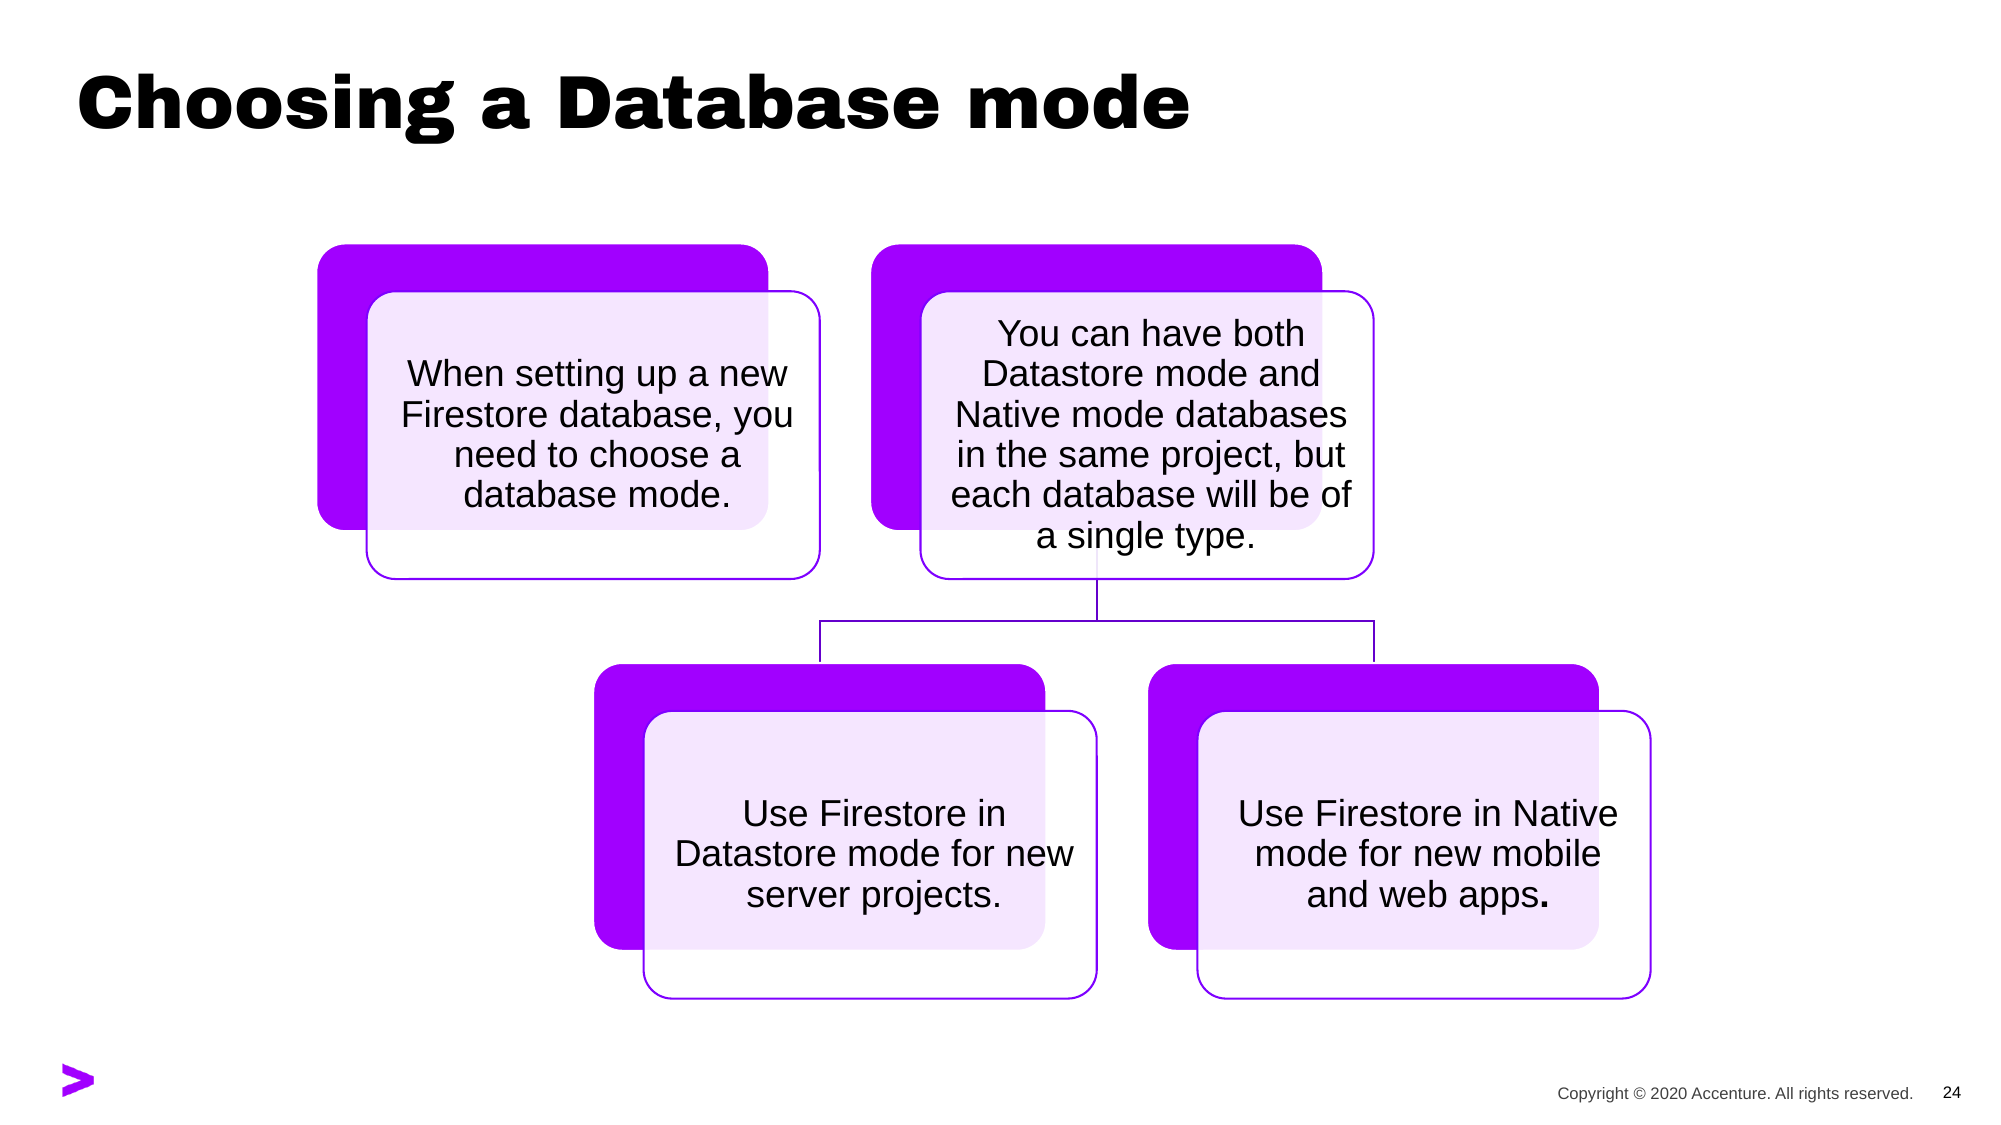

# Choosing a Database mode
When setting up a new Firestore database, you need to choose a database mode.
You can have both Datastore mode and Native mode databases in the same project, but each database will be of a single type.
Use Firestore in Datastore mode for new server projects.
Use Firestore in Native mode for new mobile and web apps.
24